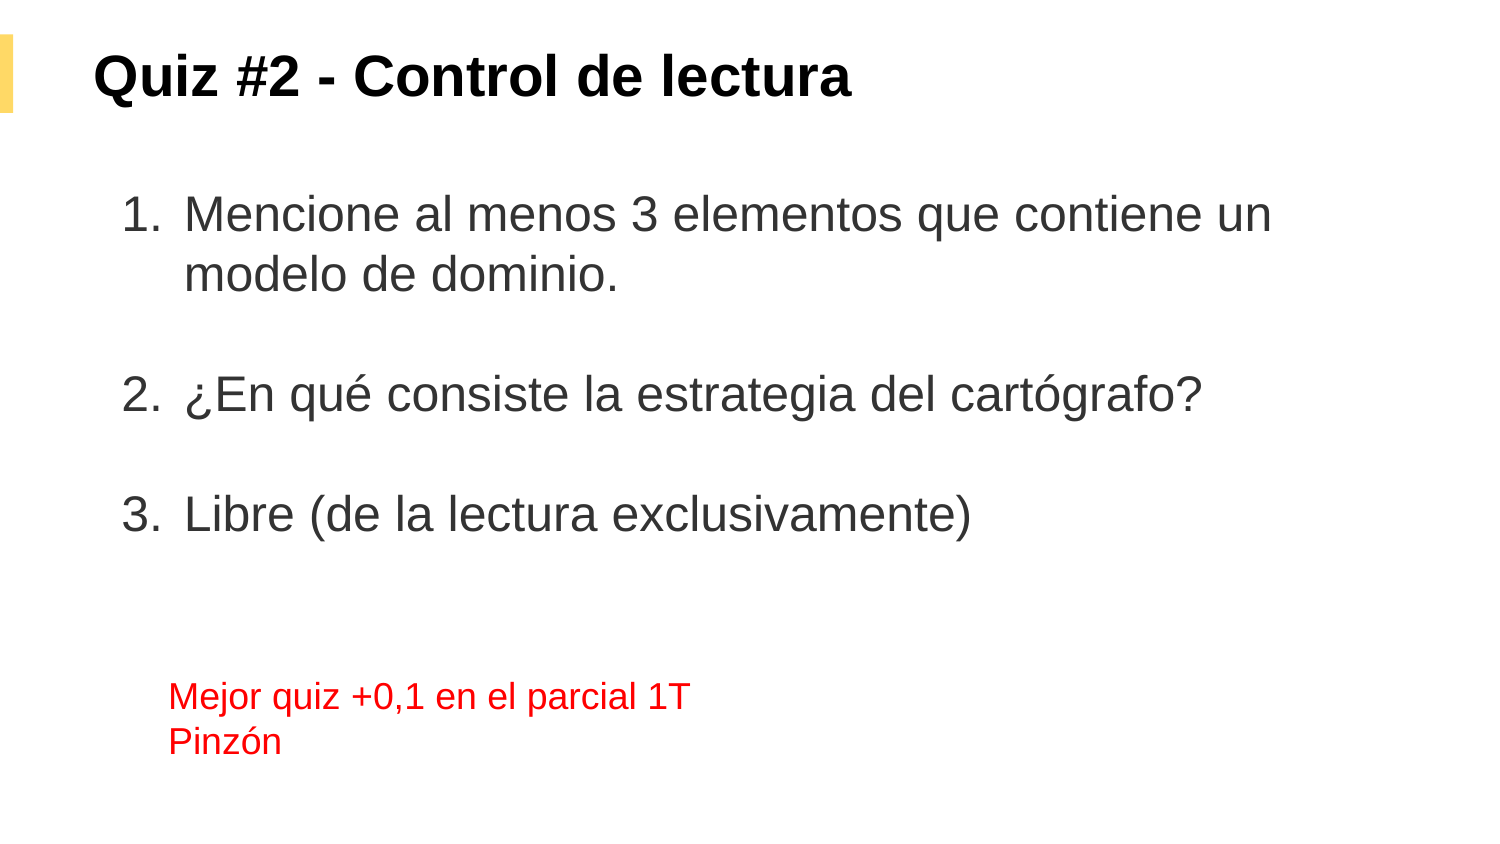

Quiz #2 - Control de lectura

Mencione al menos 3 elementos que contiene un modelo de dominio.

¿En qué consiste la estrategia del cartógrafo?

Libre (de la lectura exclusivamente)

Mejor quiz +0,1 en el parcial 1T
Pinzón